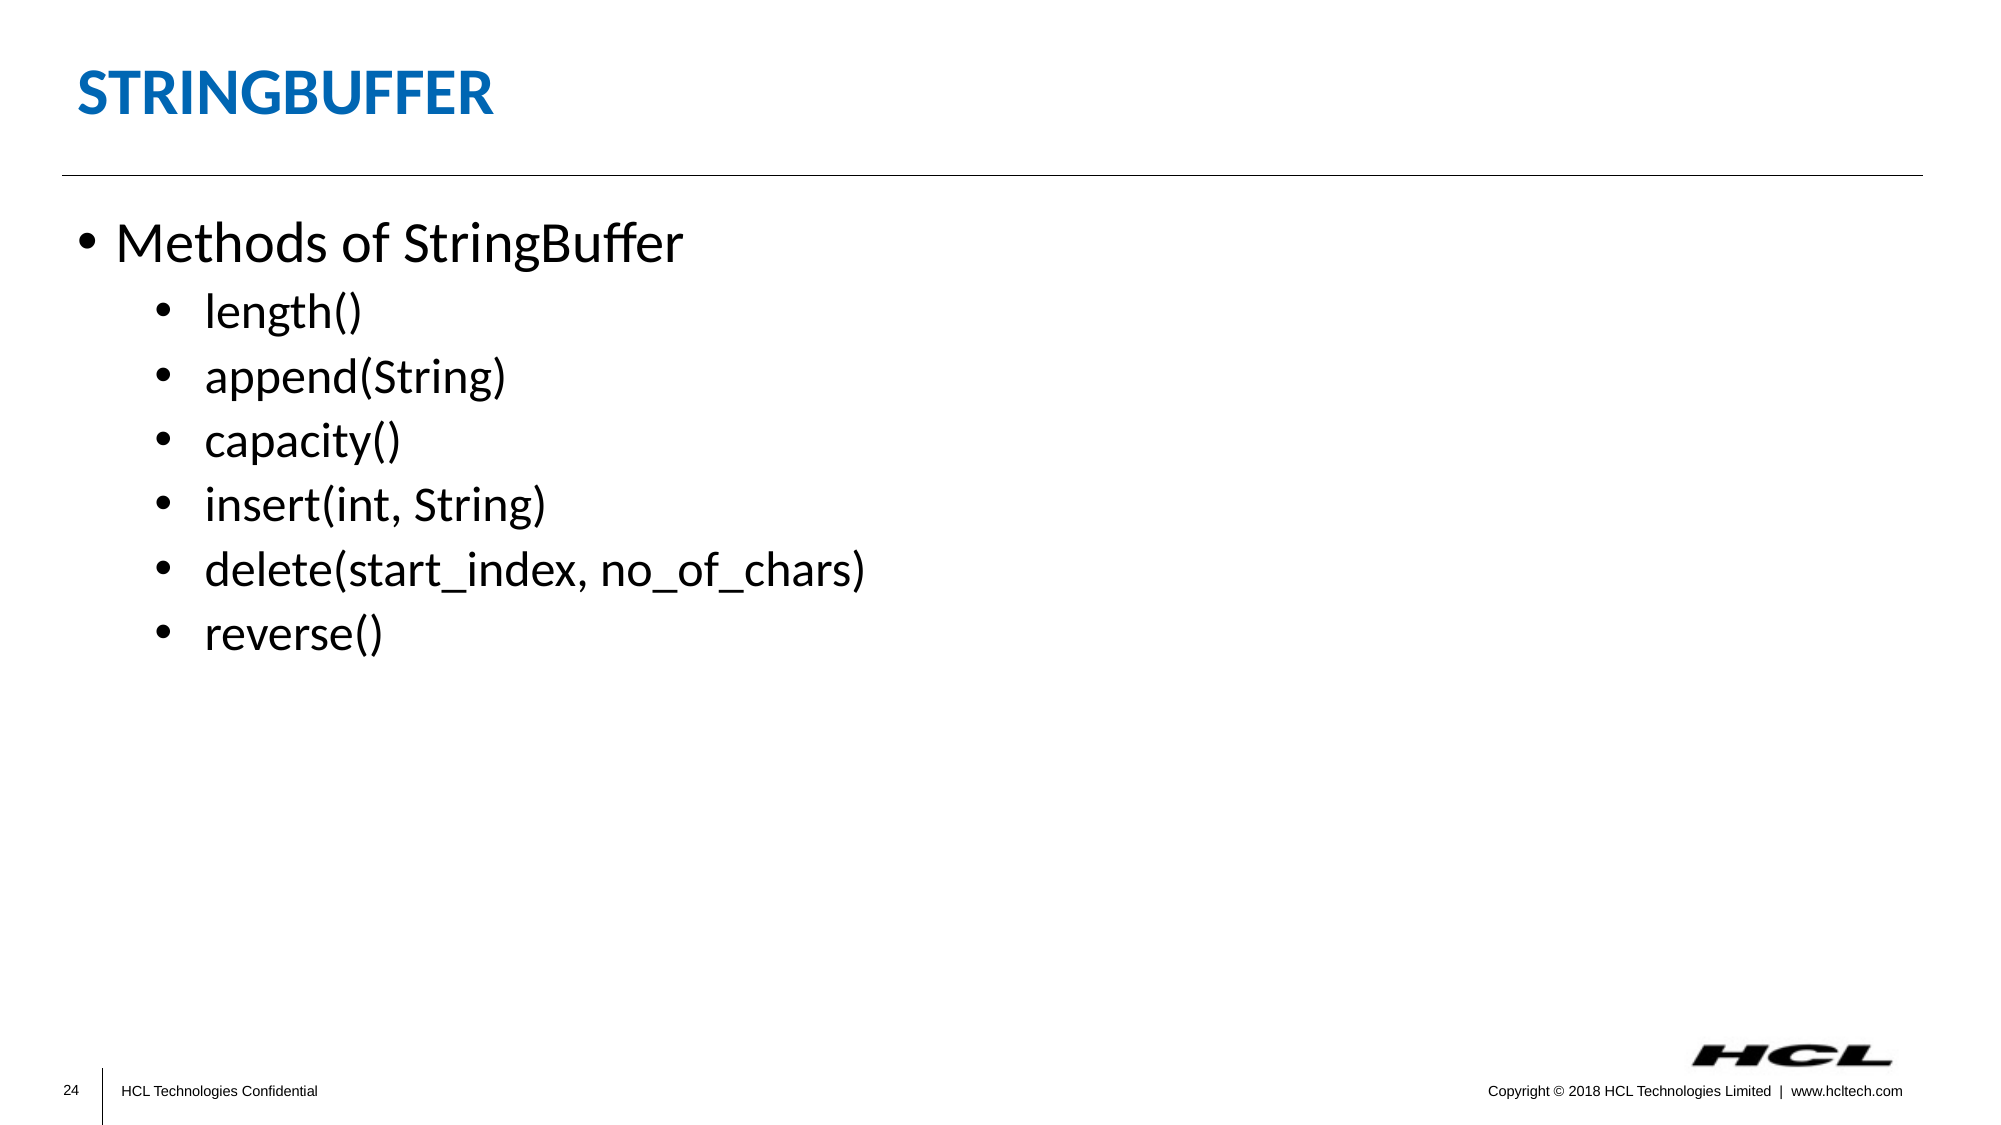

# StringBuffer
Methods of StringBuffer
 length()
 append(String)
 capacity()
 insert(int, String)
 delete(start_index, no_of_chars)
 reverse()